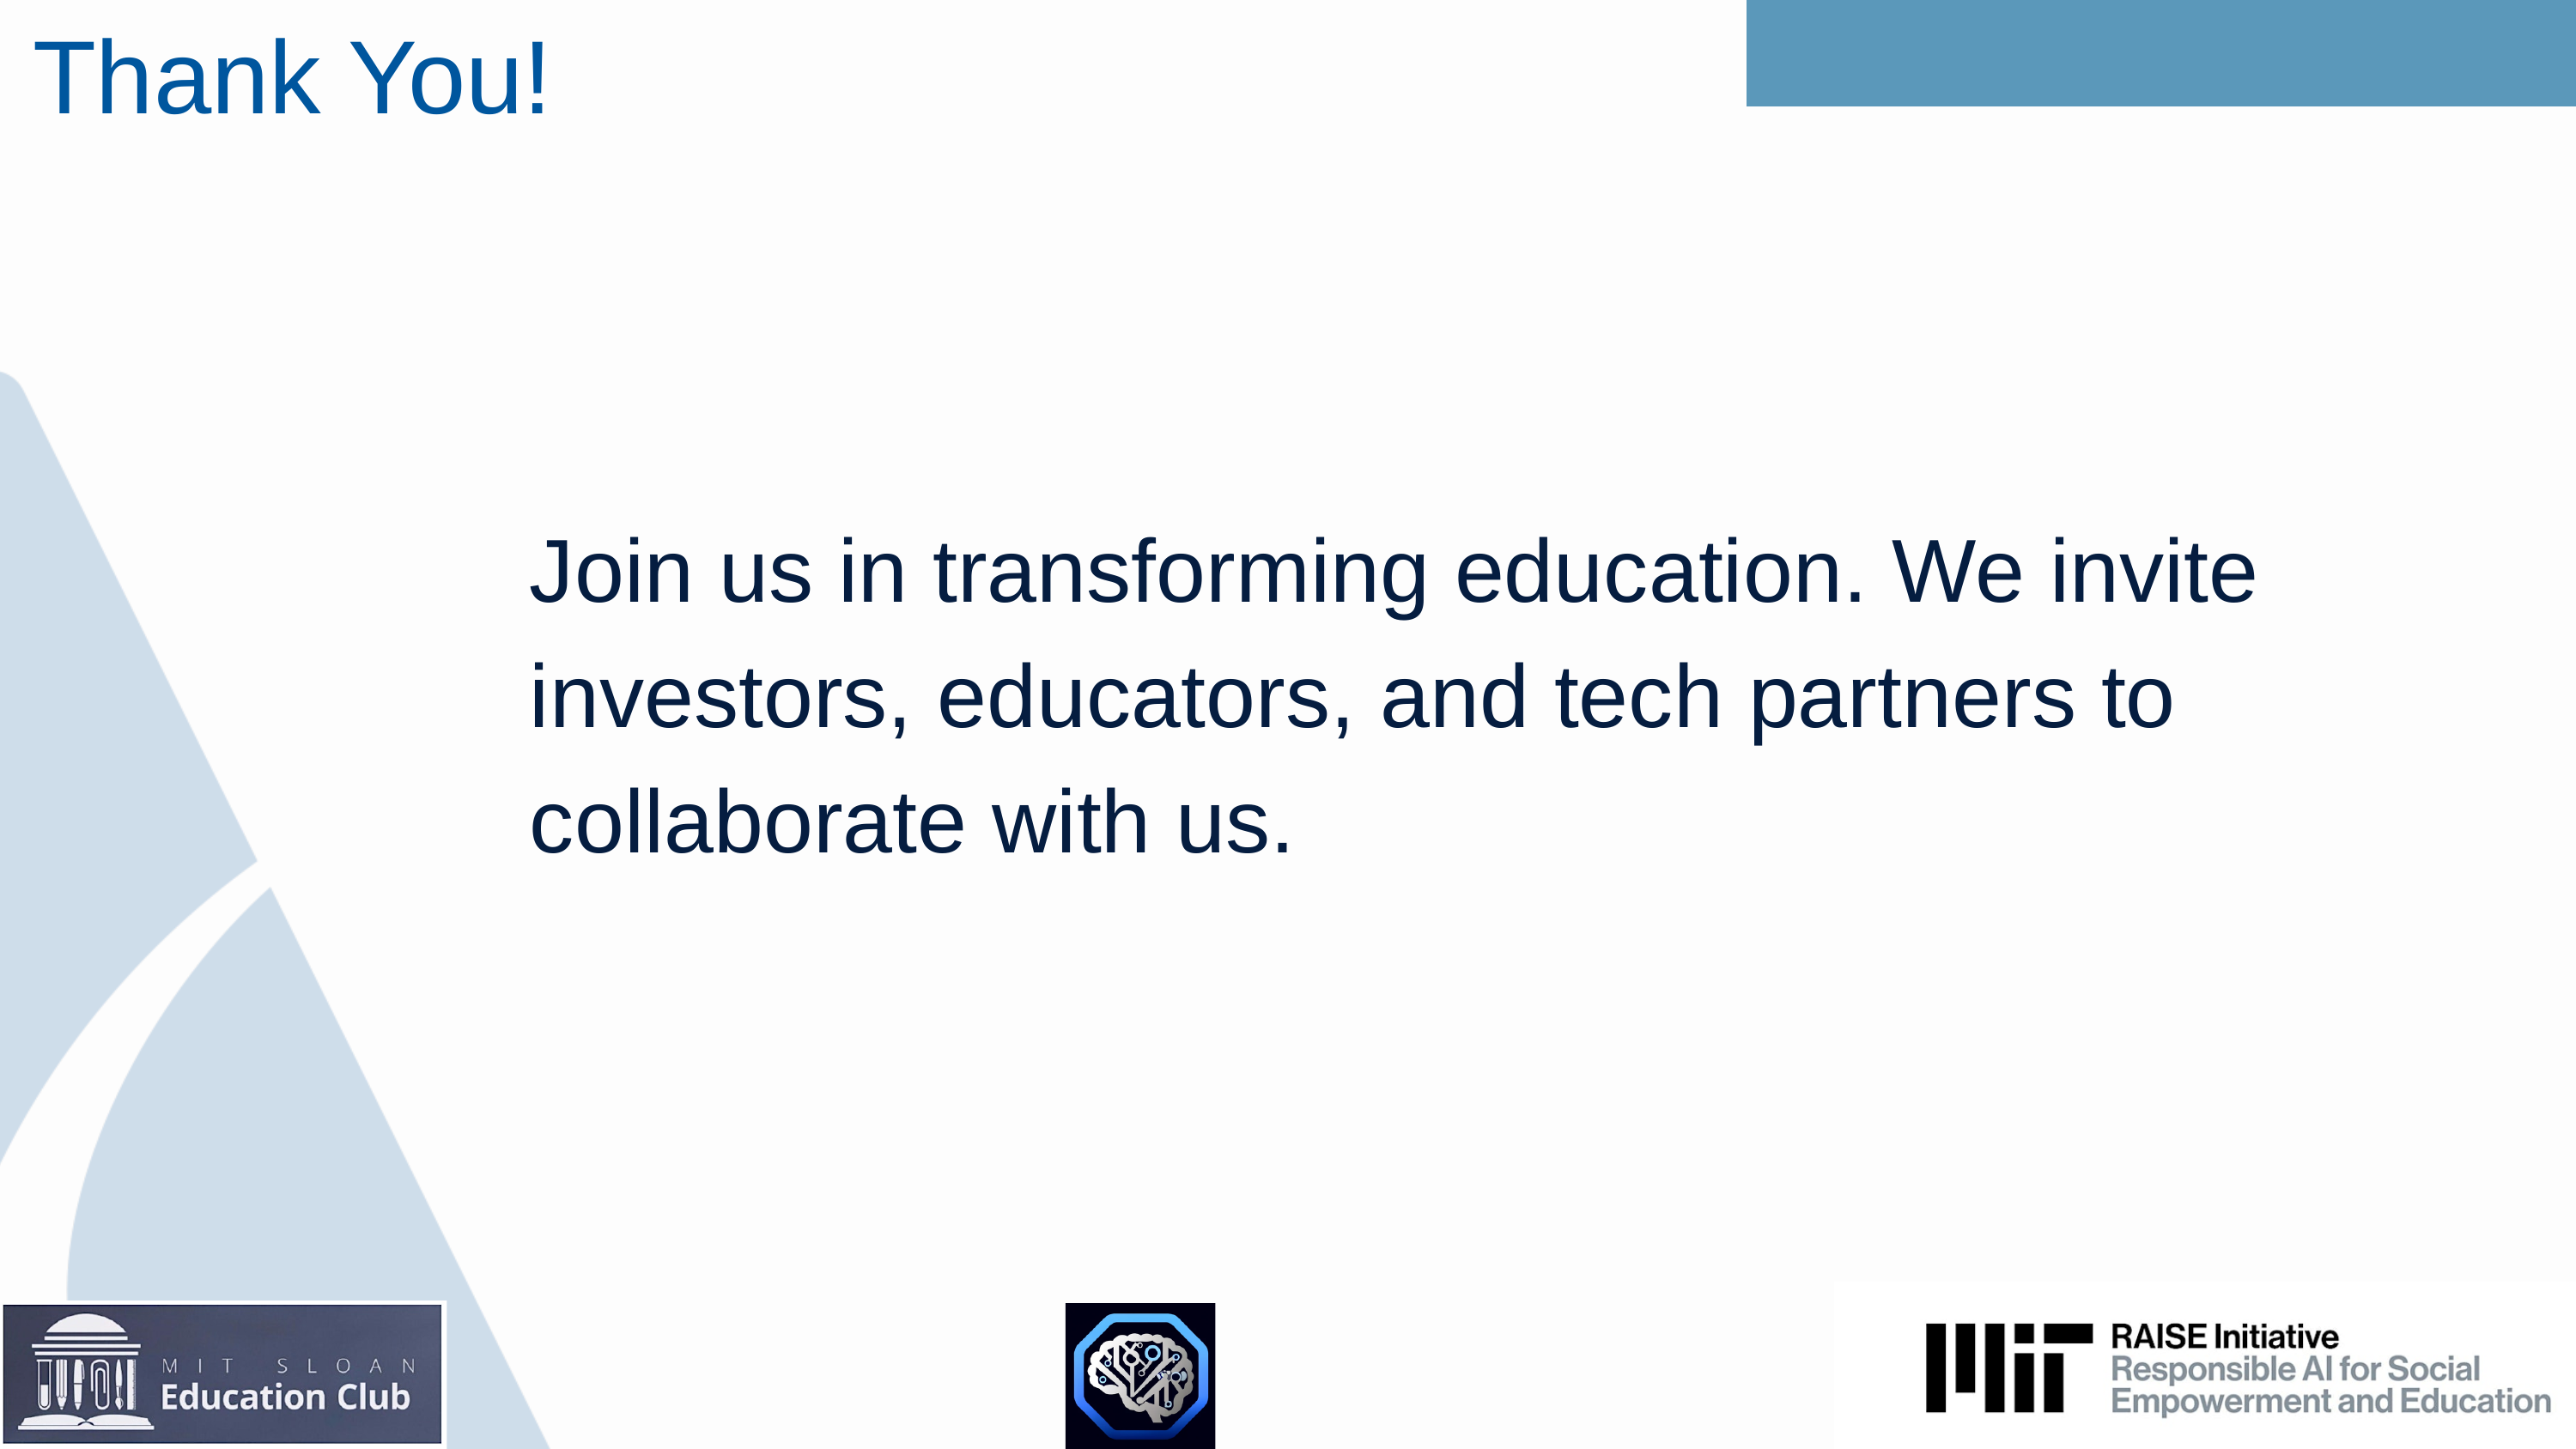

Thank You!

Join us in transforming education. We invite investors, educators, and tech partners to collaborate with us.